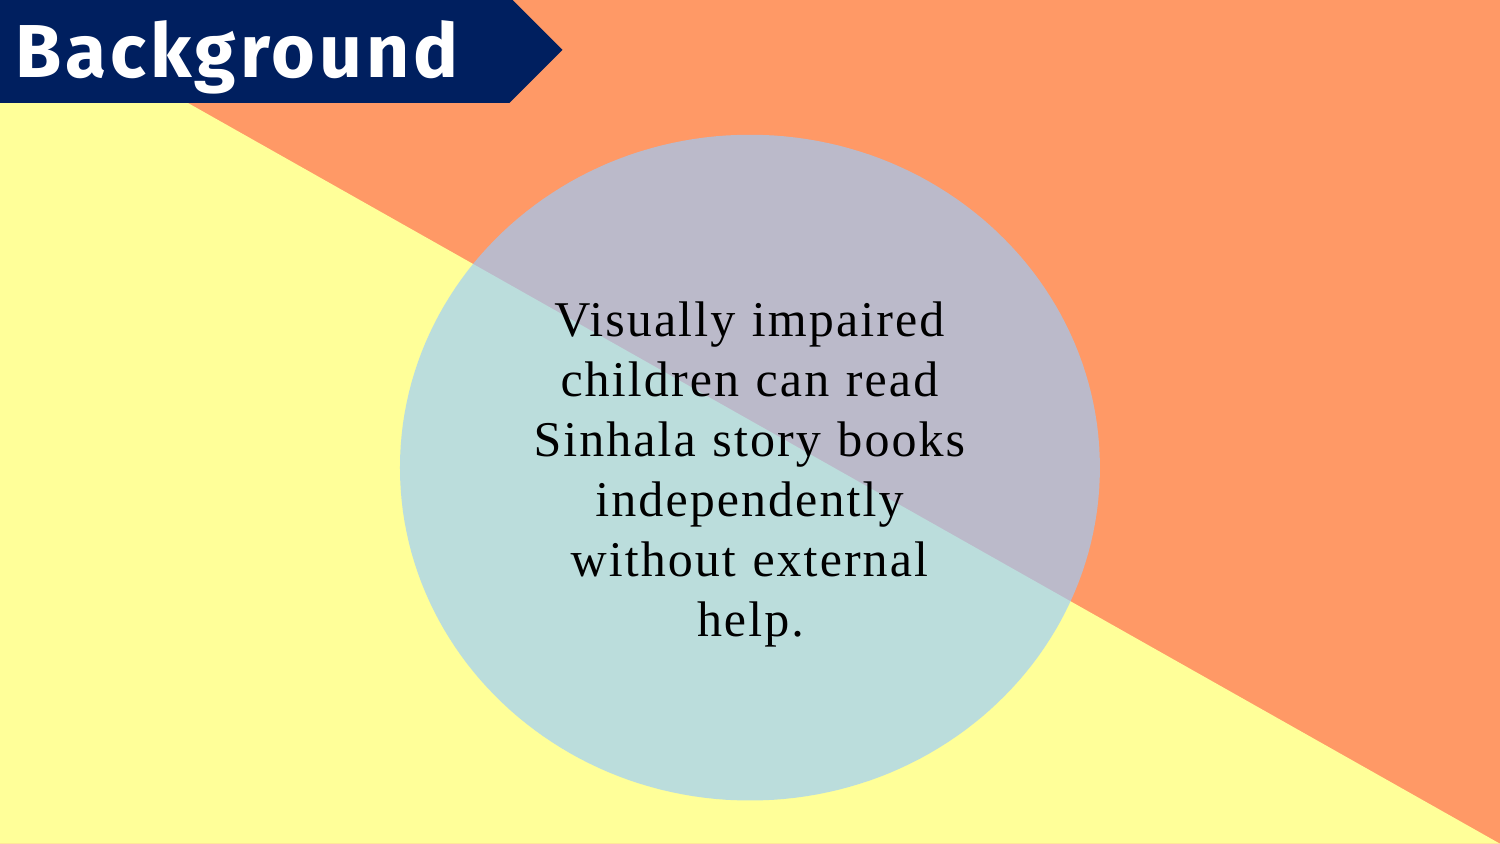

# Background
Visually impaired children can read Sinhala story books independently without external help.